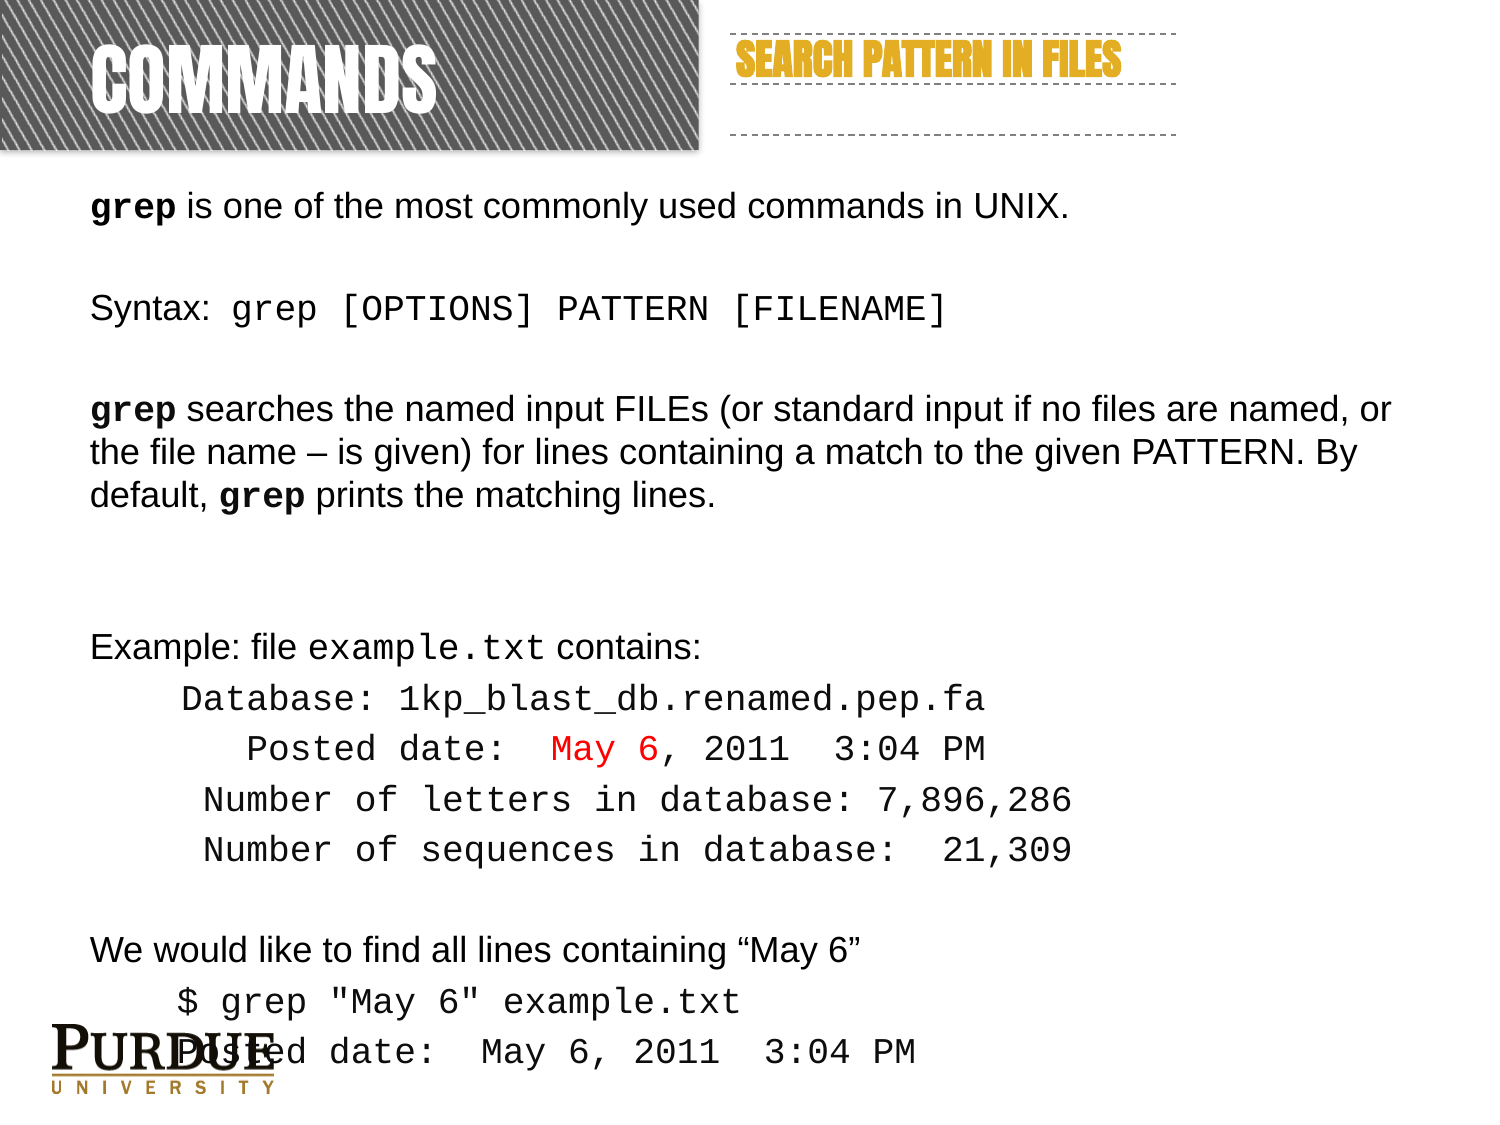

# commands
Search pattern in files
grep is one of the most commonly used commands in UNIX.

Syntax:  grep [OPTIONS] PATTERN [FILENAME]

grep searches the named input FILEs (or standard input if no files are named, or the file name – is given) for lines containing a match to the given PATTERN. By default, grep prints the matching lines.

Example: file example.txt contains:
 Database: 1kp_blast_db.renamed.pep.fa
    Posted date:  May 6, 2011  3:04 PM
  Number of letters in database: 7,896,286
  Number of sequences in database:  21,309

We would like to find all lines containing “May 6”
$ grep "May 6" example.txt
Posted date:  May 6, 2011  3:04 PM